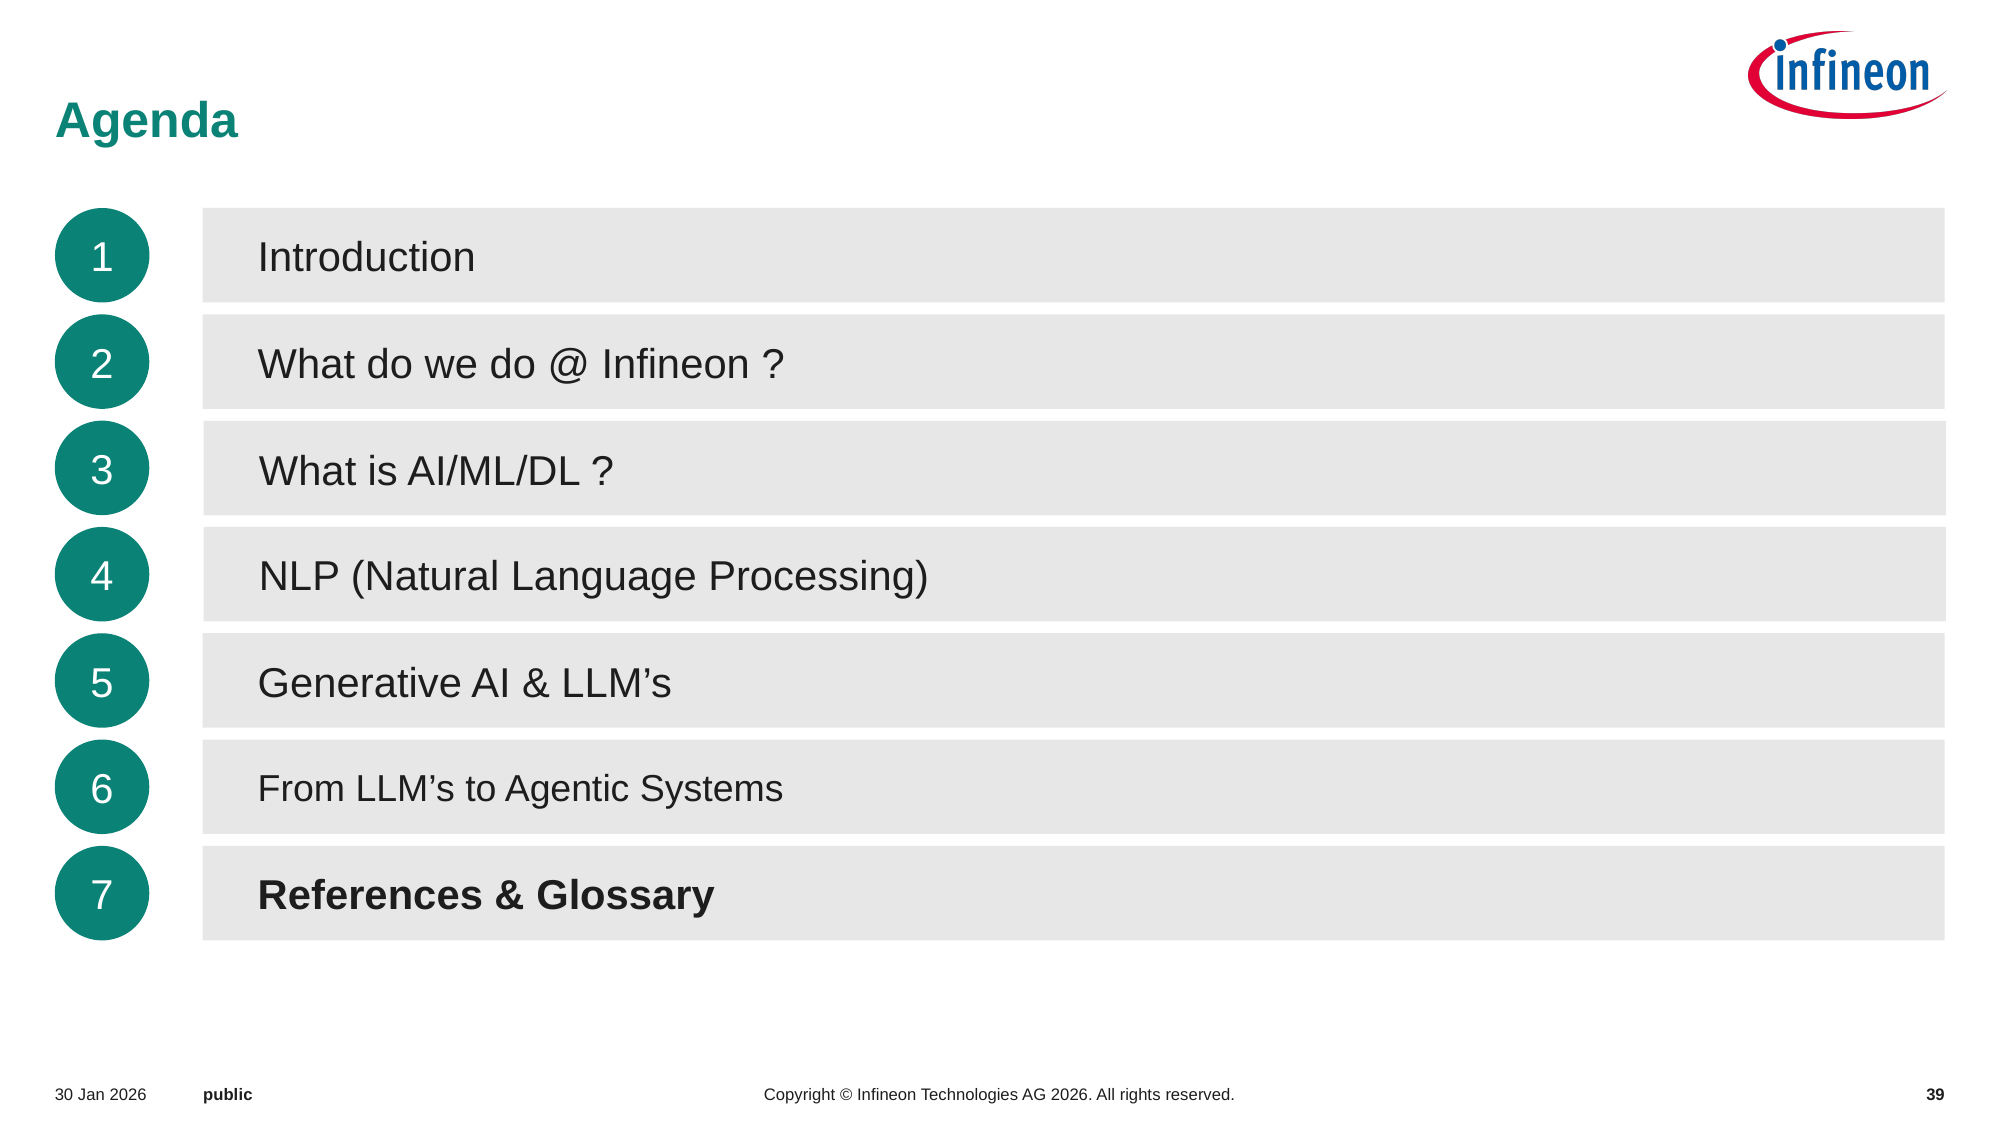

# Agenda
1
Introduction
2
What do we do @ Infineon ?
3
What is AI/ML/DL ?
4
NLP (Natural Language Processing)
5
Generative AI & LLM’s
6
From LLM’s to Agentic Systems
7
References & Glossary